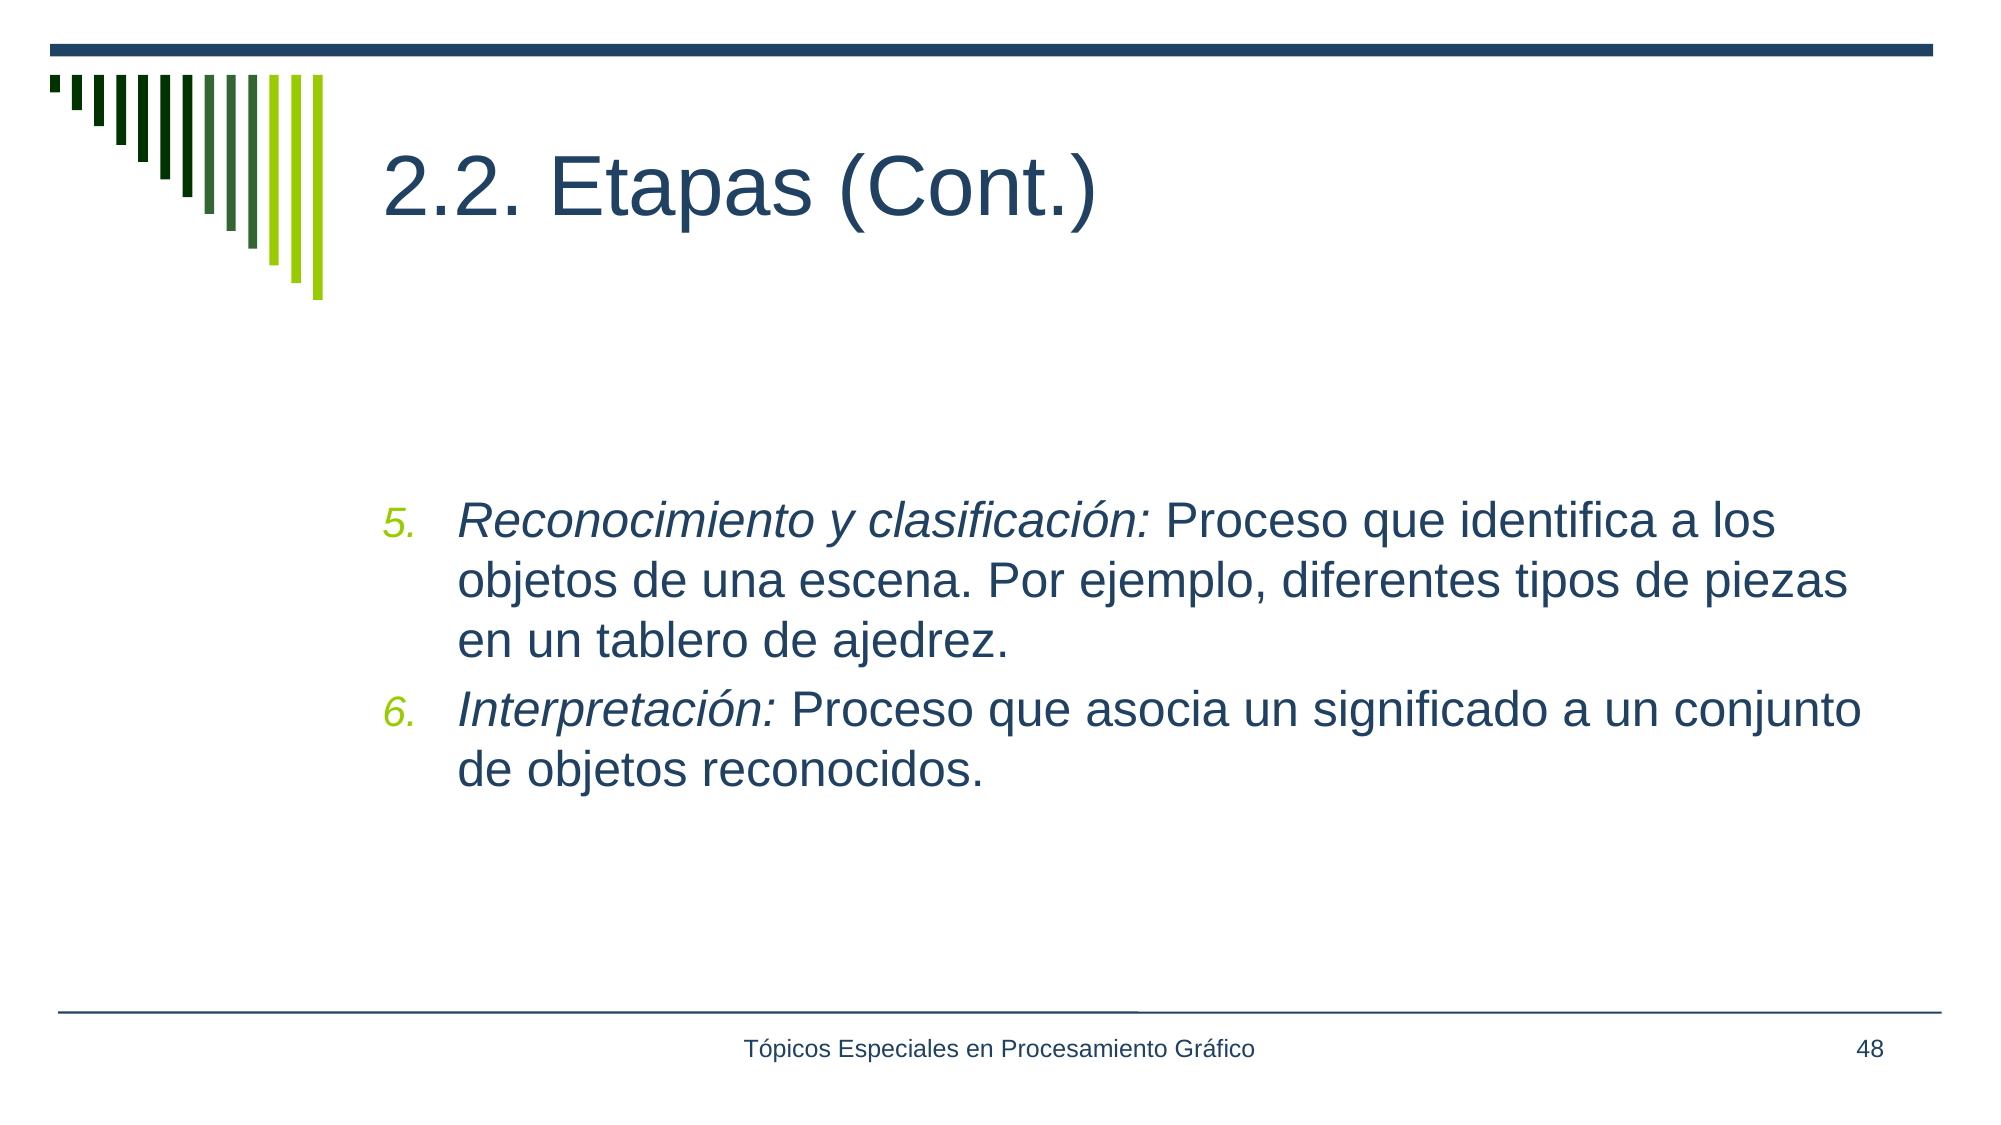

# 2.2. Etapas (Cont.)
Reconocimiento y clasificación: Proceso que identifica a los objetos de una escena. Por ejemplo, diferentes tipos de piezas en un tablero de ajedrez.
Interpretación: Proceso que asocia un significado a un conjunto de objetos reconocidos.
Tópicos Especiales en Procesamiento Gráfico
48